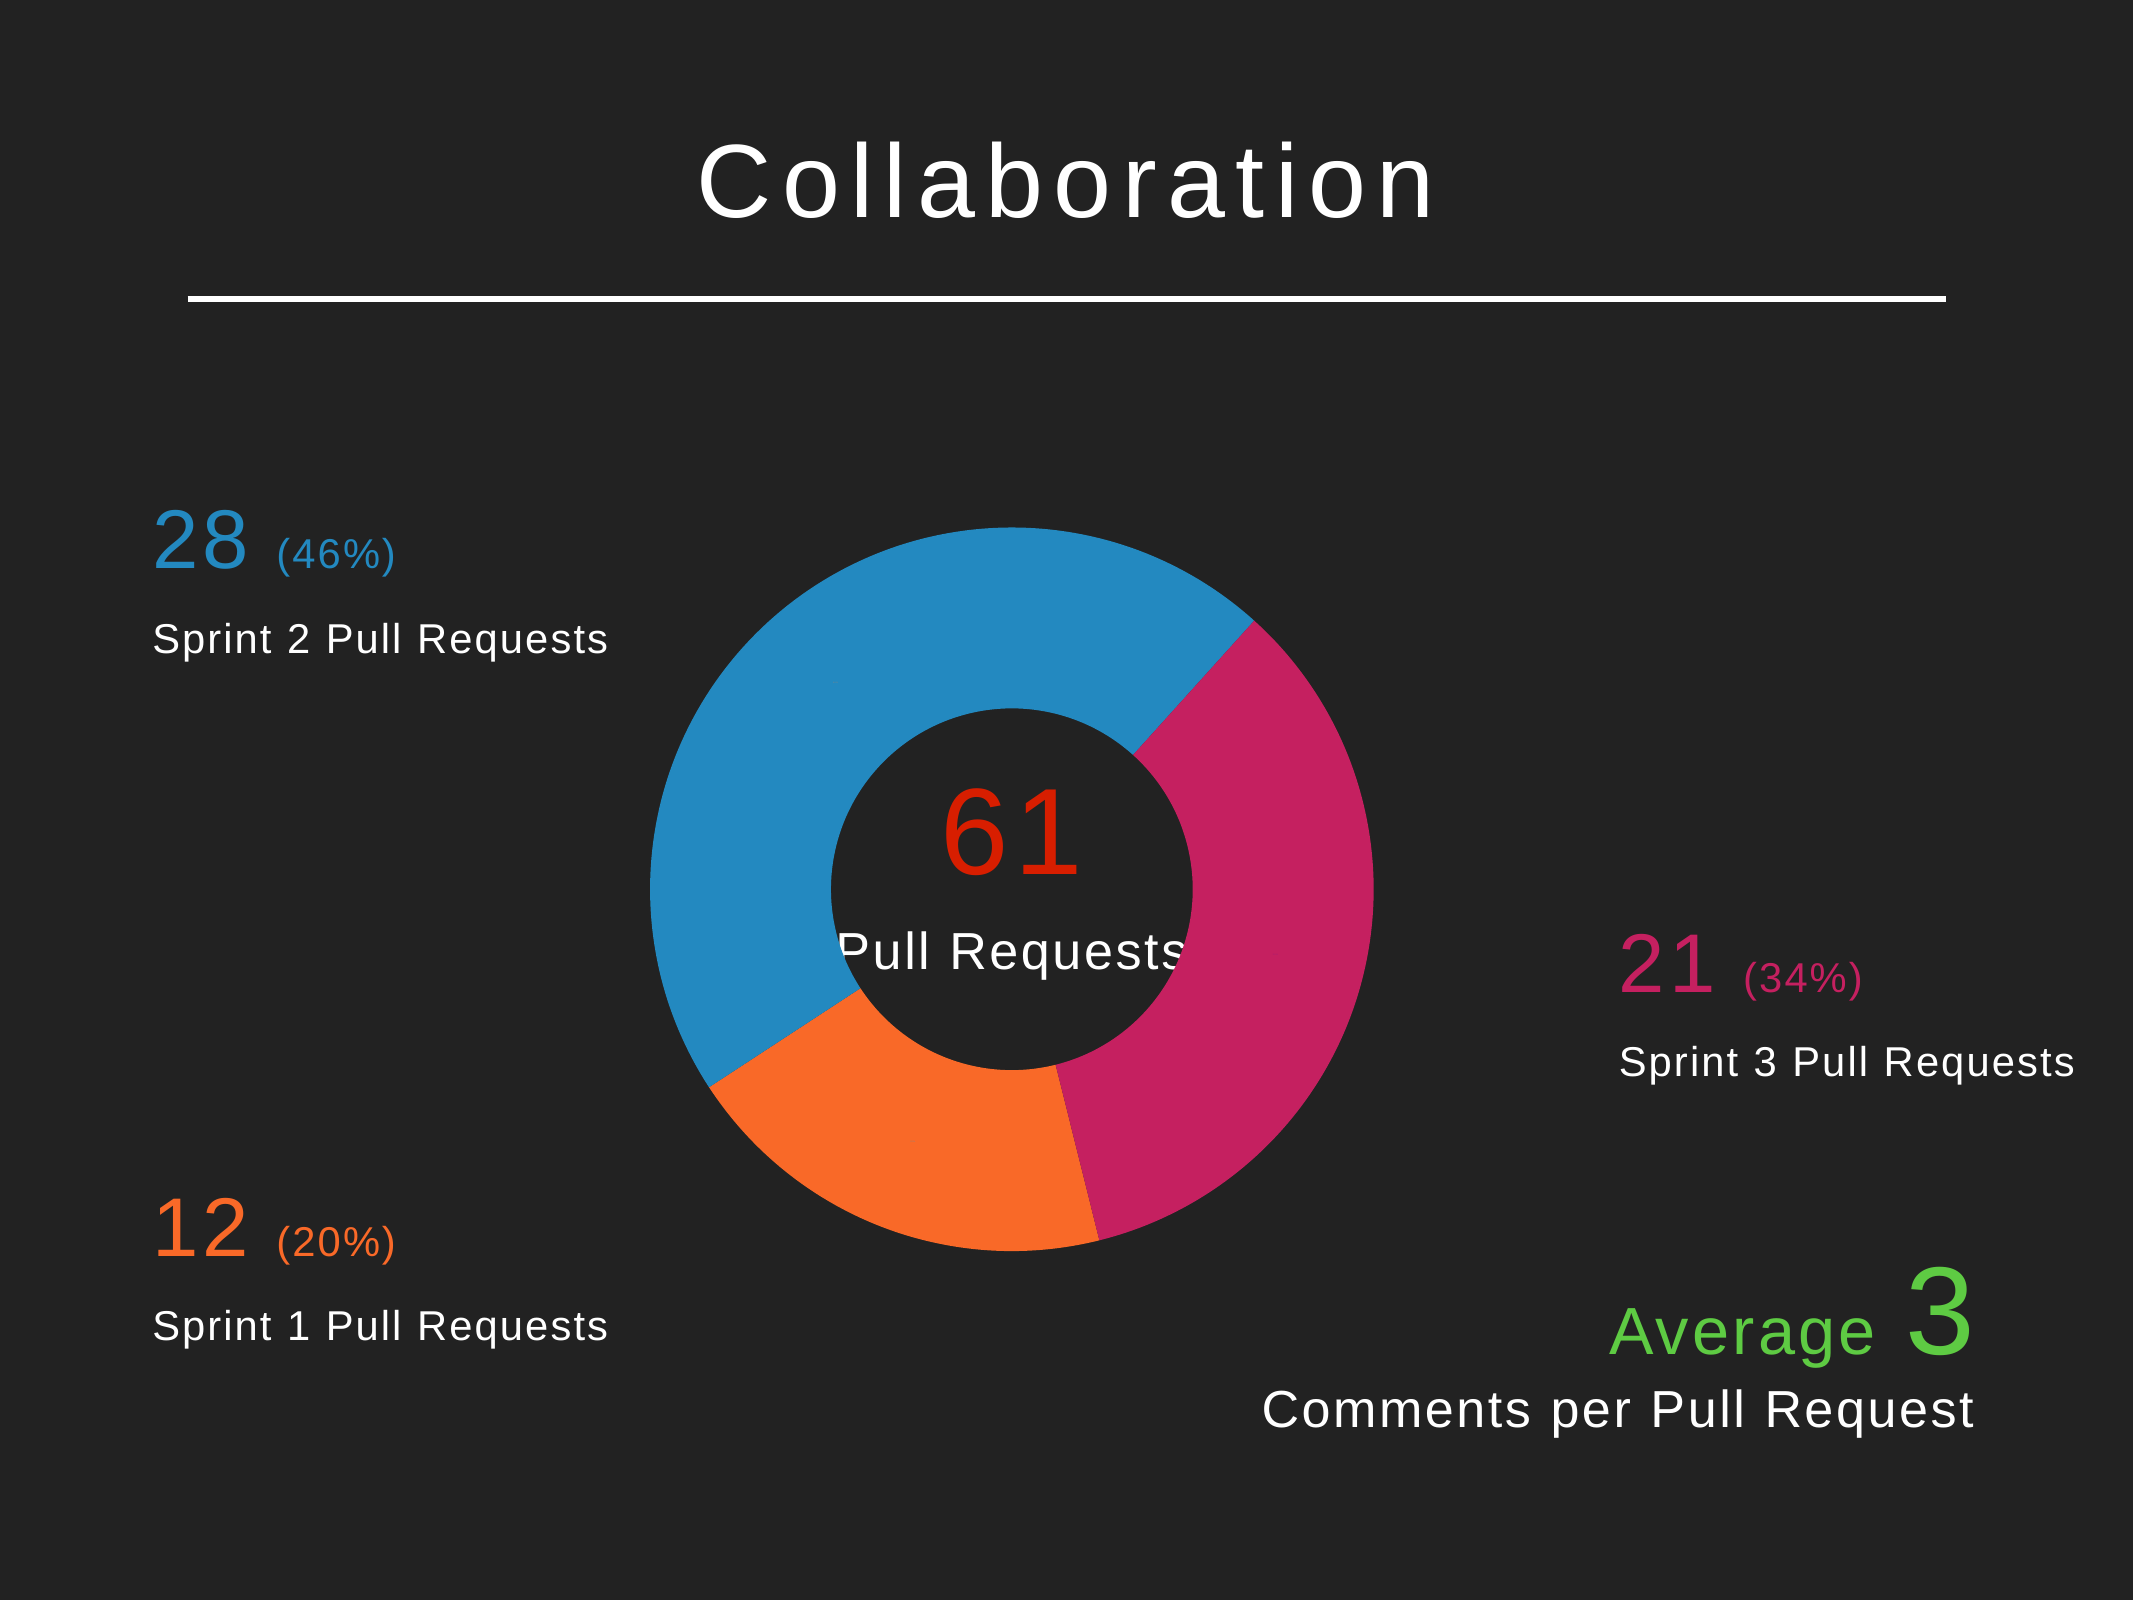

Collaboration

### Chart

| Category | Pull Requests |
|---|---|
| Sprint 1 | 12.0 |
| Sprint 2 | 28.0 |
| Sprint 2 | 21.0 |
28 (46%)
Sprint 2 Pull Requests
61
Pull Requests
21 (34%)
Sprint 3 Pull Requests
12 (20%)
Sprint 1 Pull Requests
Average 3
Comments per Pull Request